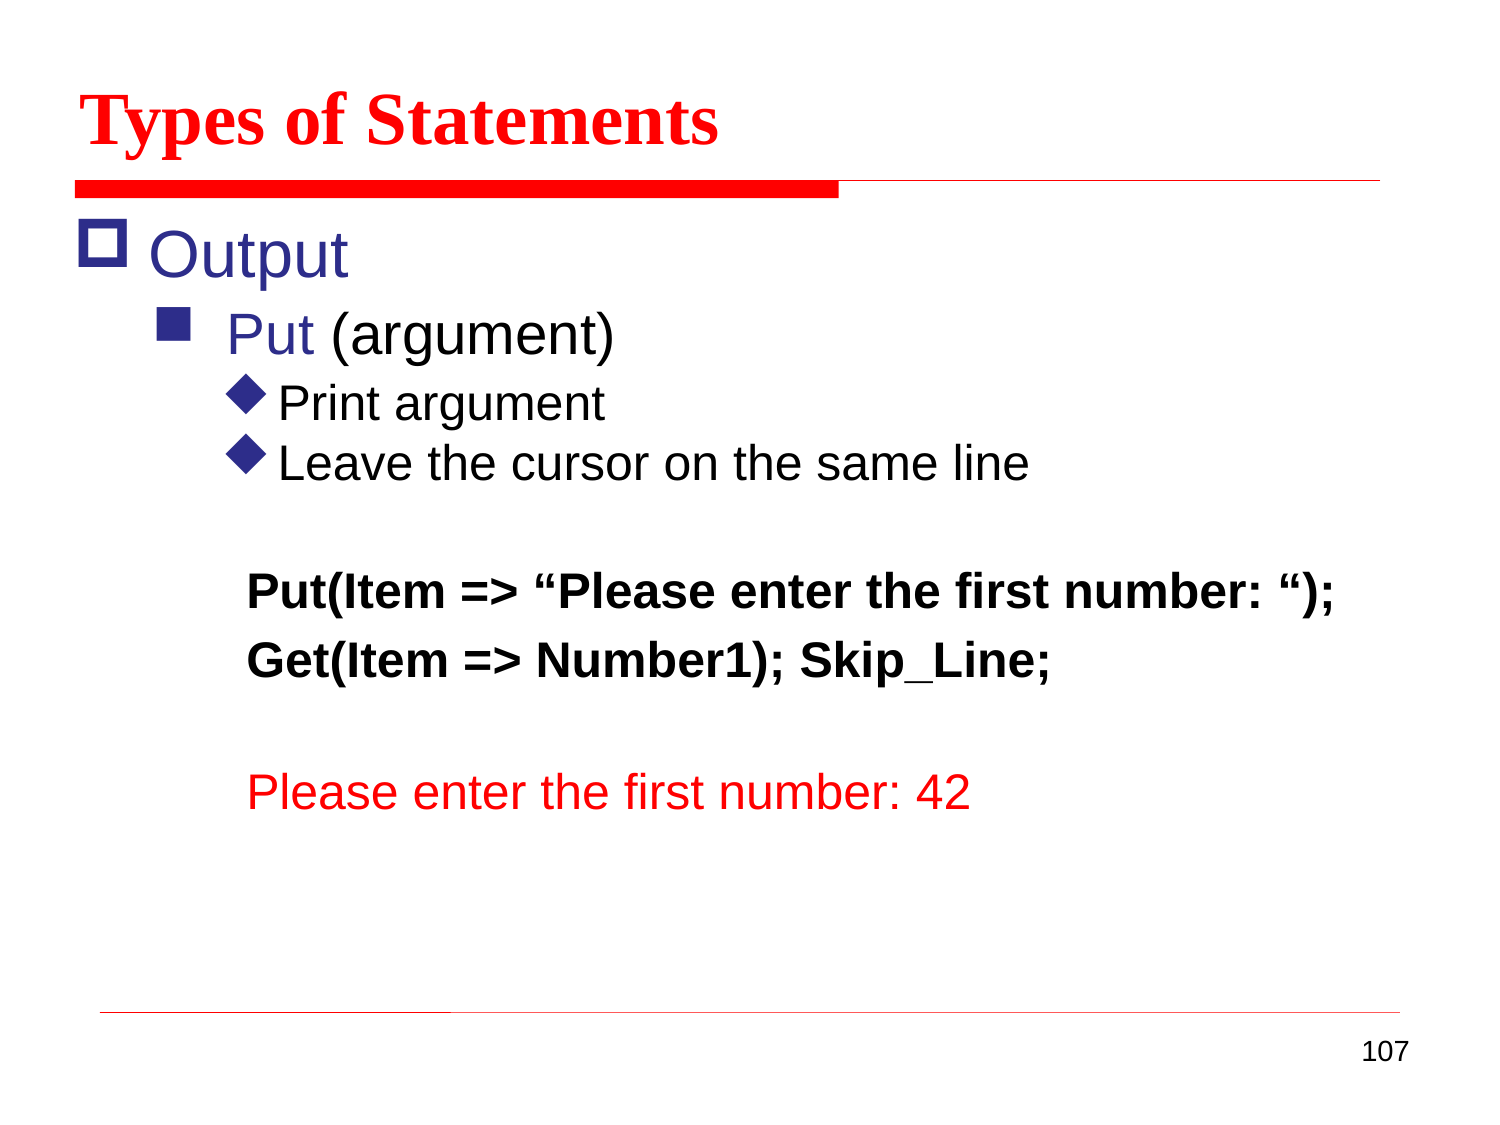

Types of Statements
Output
Put (argument)
Print argument
Leave the cursor on the same line
Put(Item => “Please enter the first number: “);

Get(Item => Number1); Skip_Line;

Please enter the first number: 42
107